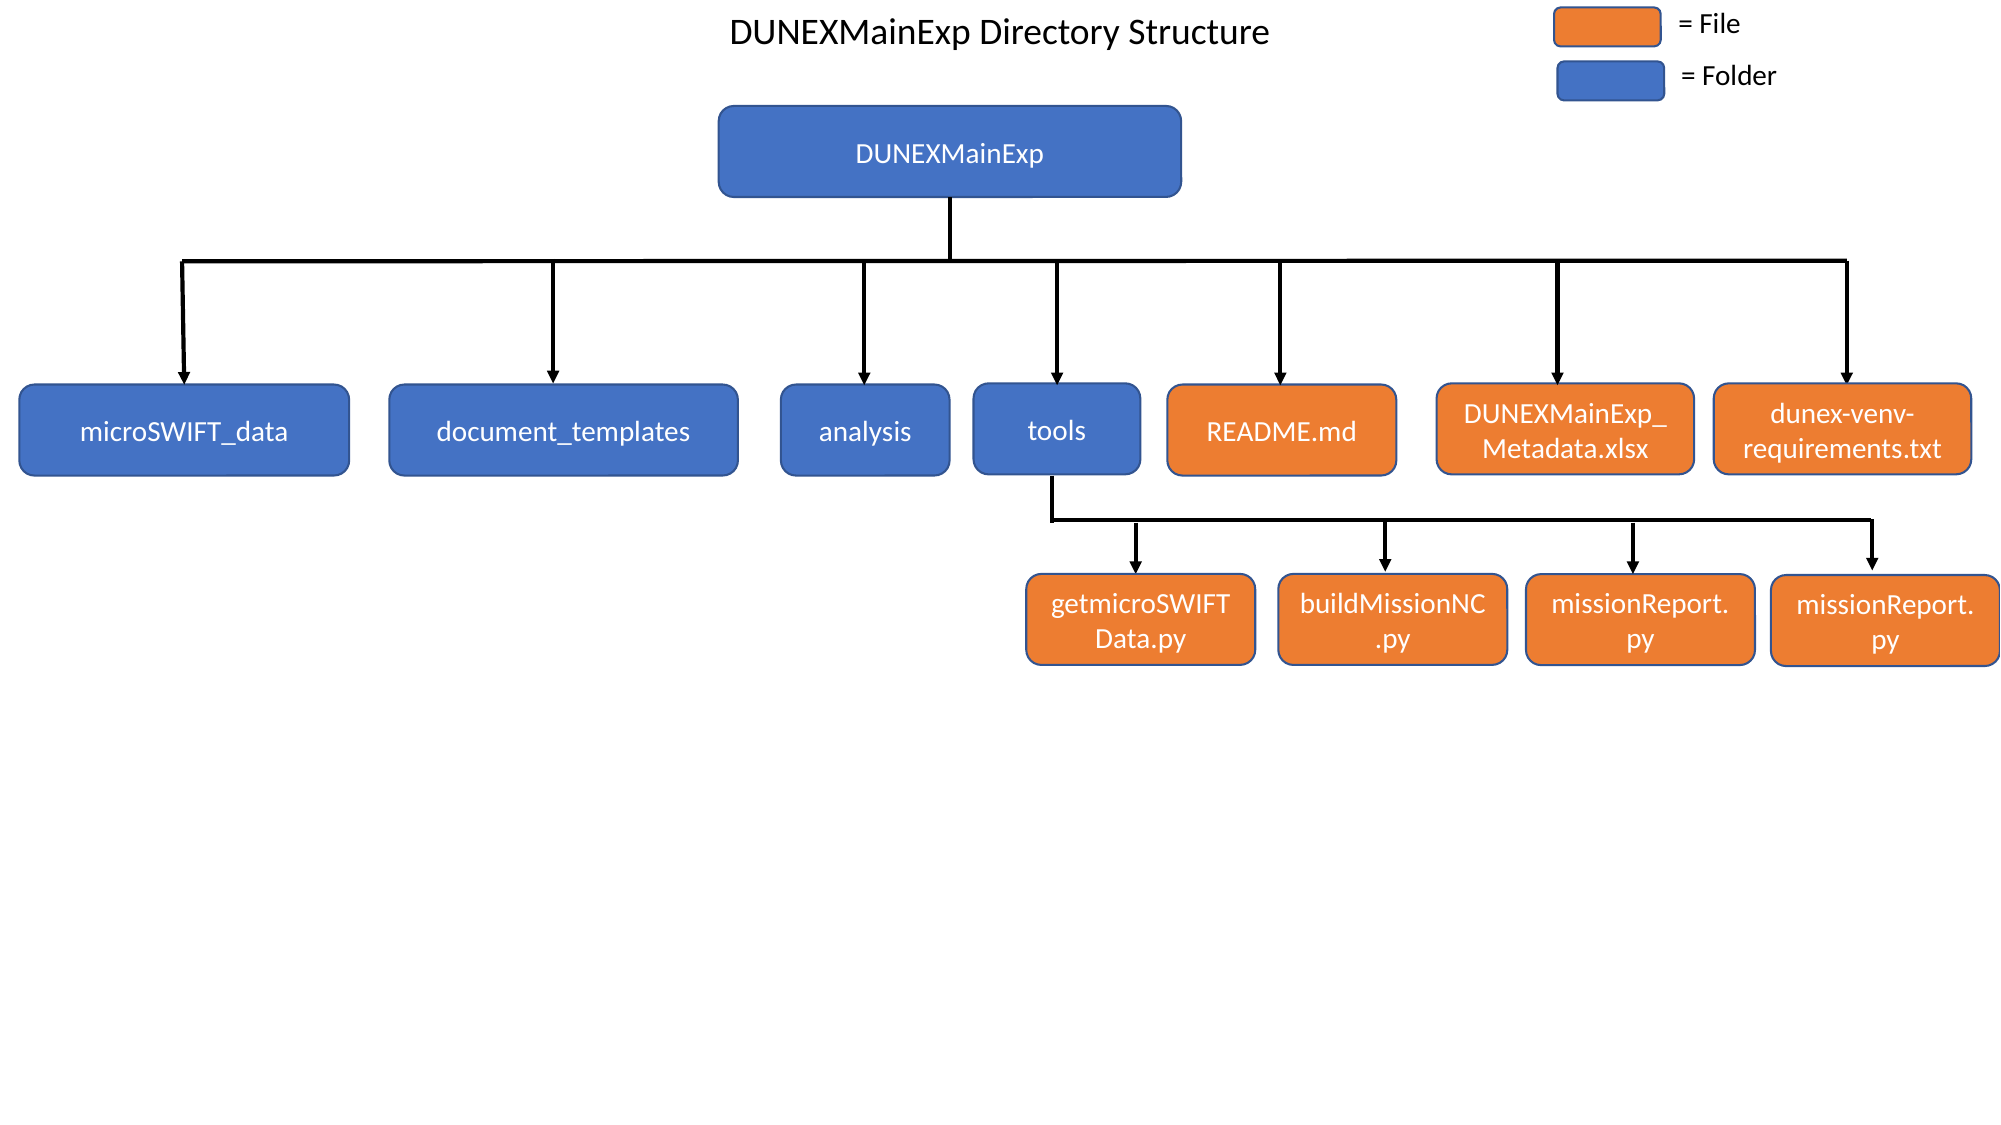

DUNEXMainExp Directory Structure

= File

= Folder

DUNEXMainExp
tools
DUNEXMainExp_Metadata.xlsx
dunex-venv-requirements.txt
microSWIFT_data
document_templates
analysis
README.md
getmicroSWIFTData.py
buildMissionNC.py
missionReport.py
missionReport.py